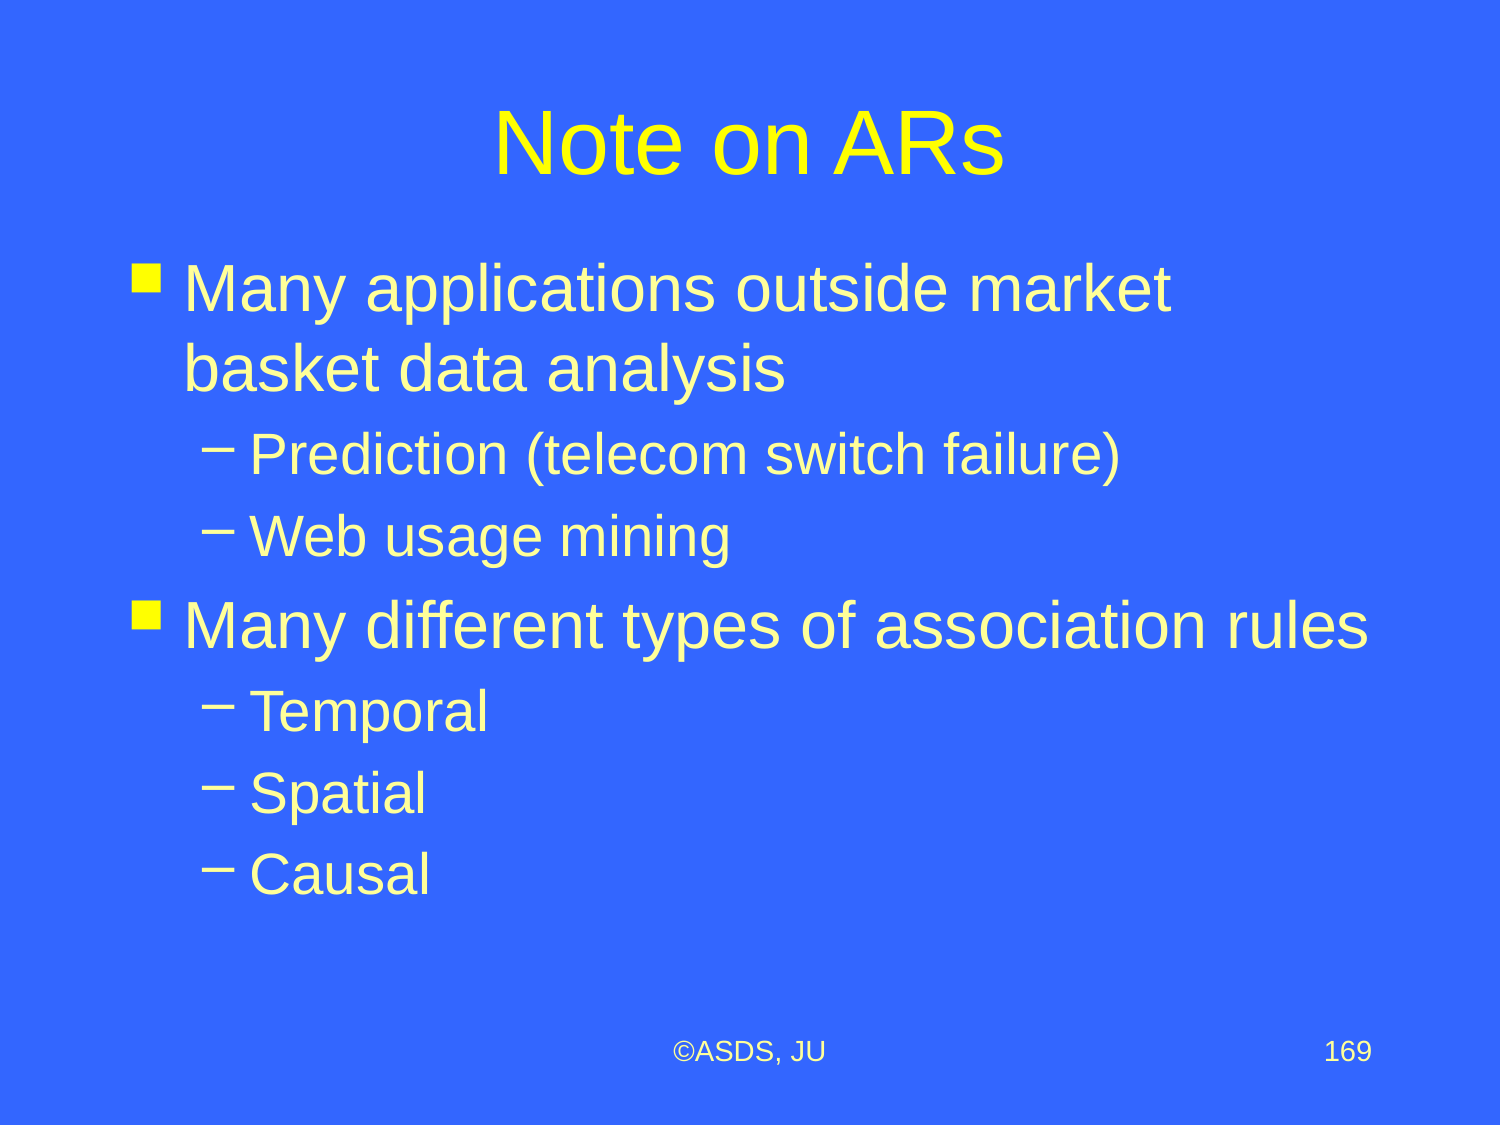

# Note on ARs
Many applications outside market basket data analysis
Prediction (telecom switch failure)
Web usage mining
Many different types of association rules
Temporal
Spatial
Causal

©ASDS, JU
169